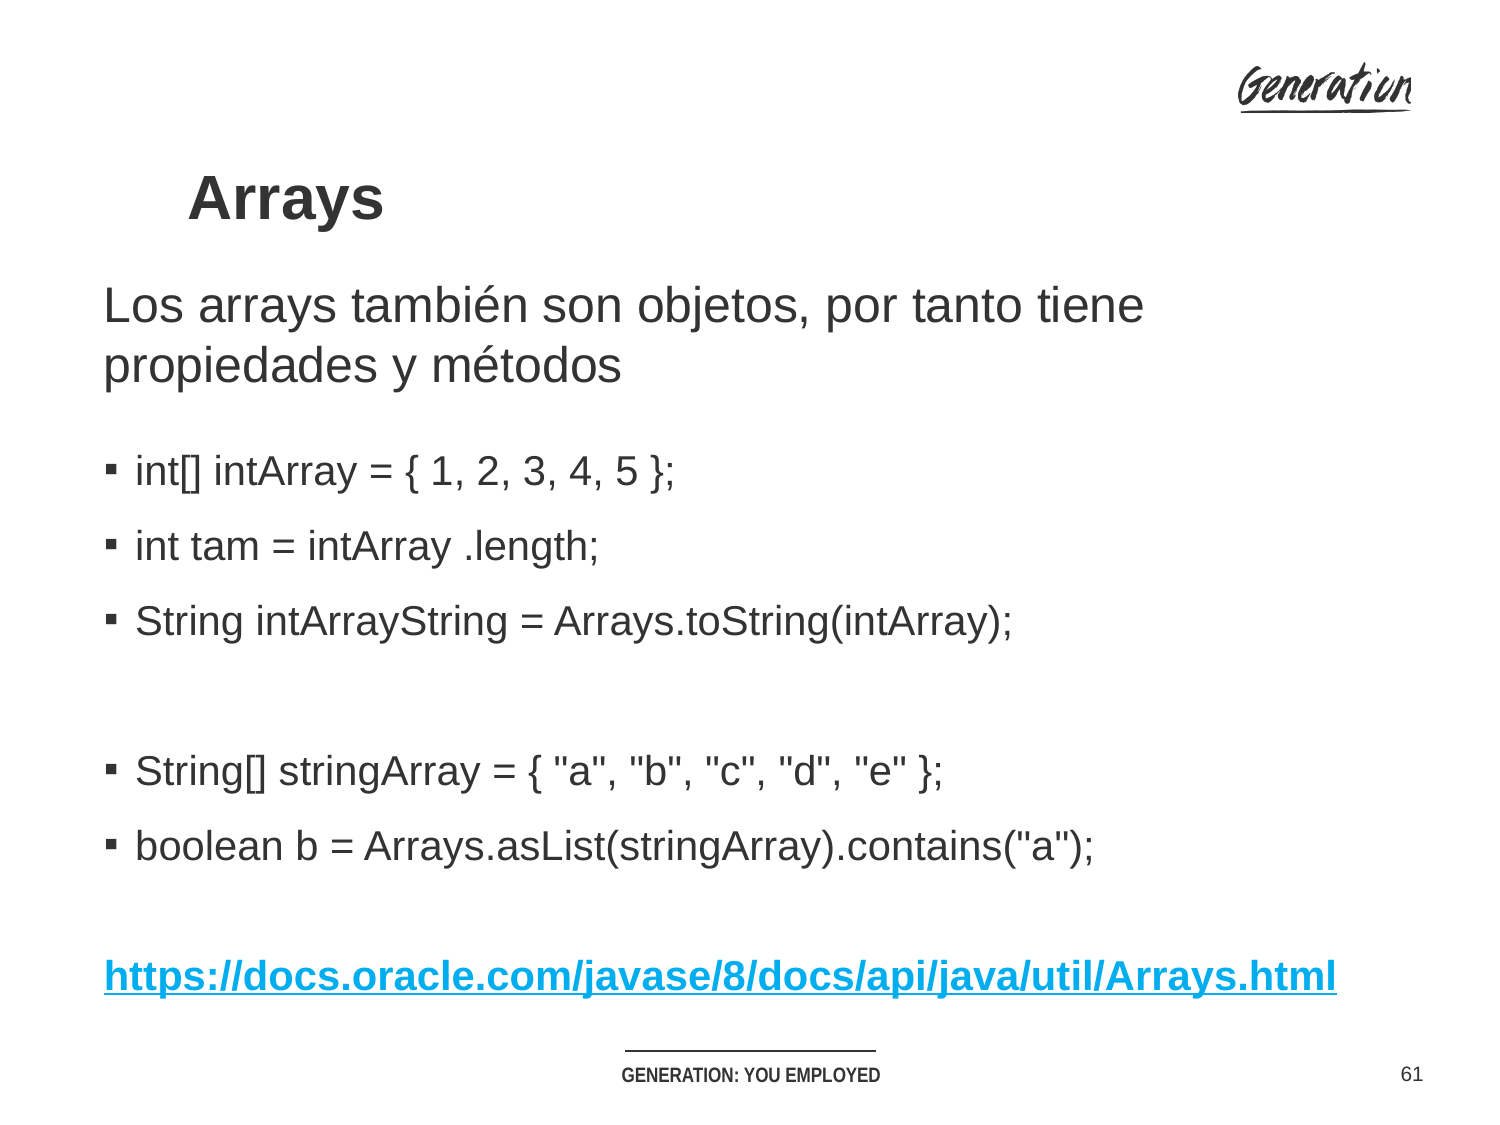

Arrays
Los arrays también son objetos, por tanto tiene propiedades y métodos

int[] intArray = { 1, 2, 3, 4, 5 };
int tam = intArray .length;
String intArrayString = Arrays.toString(intArray);

String[] stringArray = { "a", "b", "c", "d", "e" };
boolean b = Arrays.asList(stringArray).contains("a");

https://docs.oracle.com/javase/8/docs/api/java/util/Arrays.html